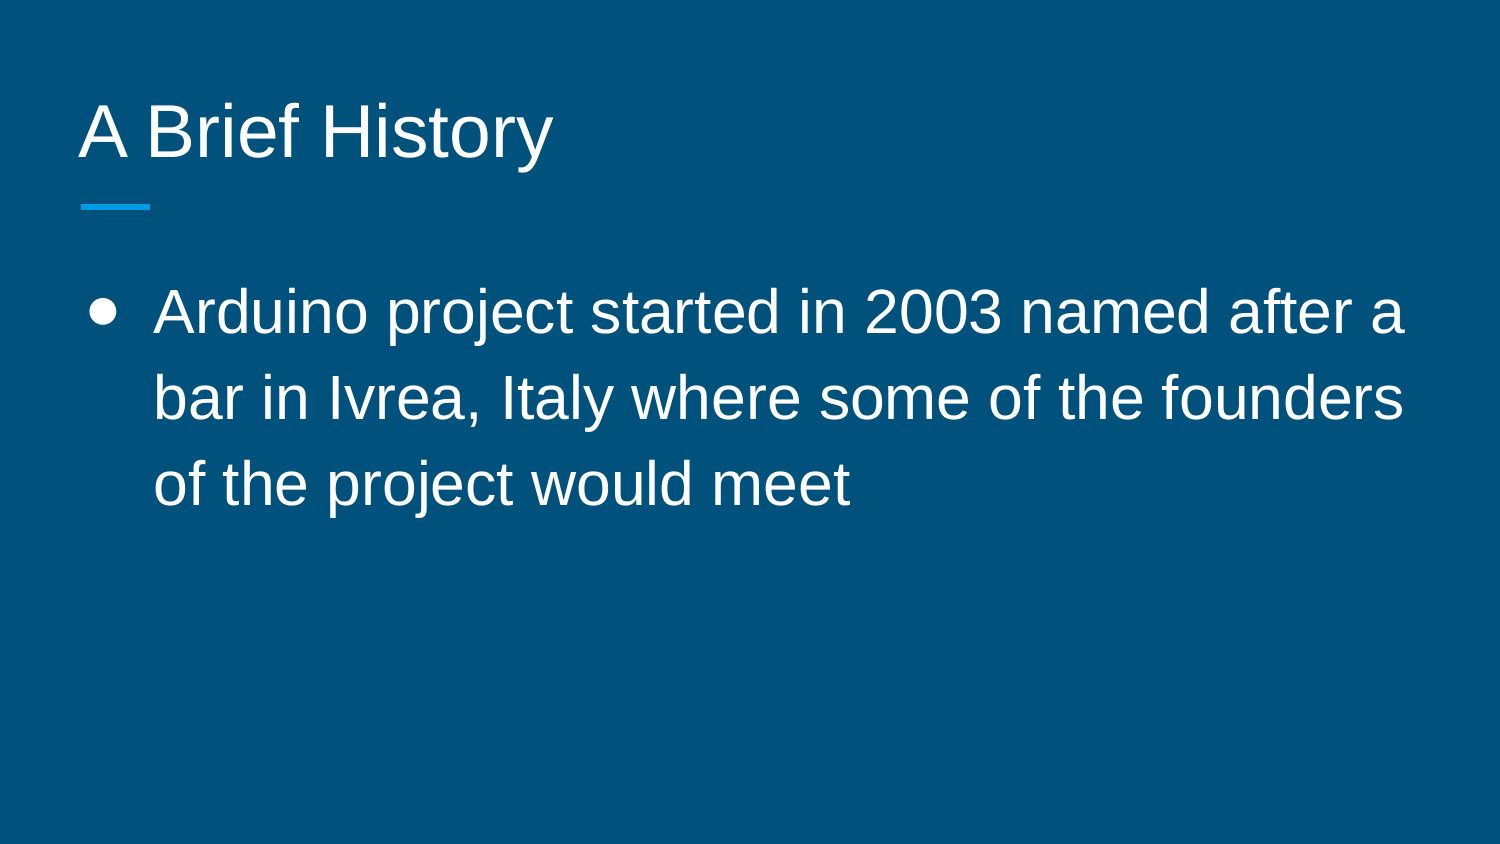

# A Brief History
Arduino project started in 2003 named after a bar in Ivrea, Italy where some of the founders of the project would meet